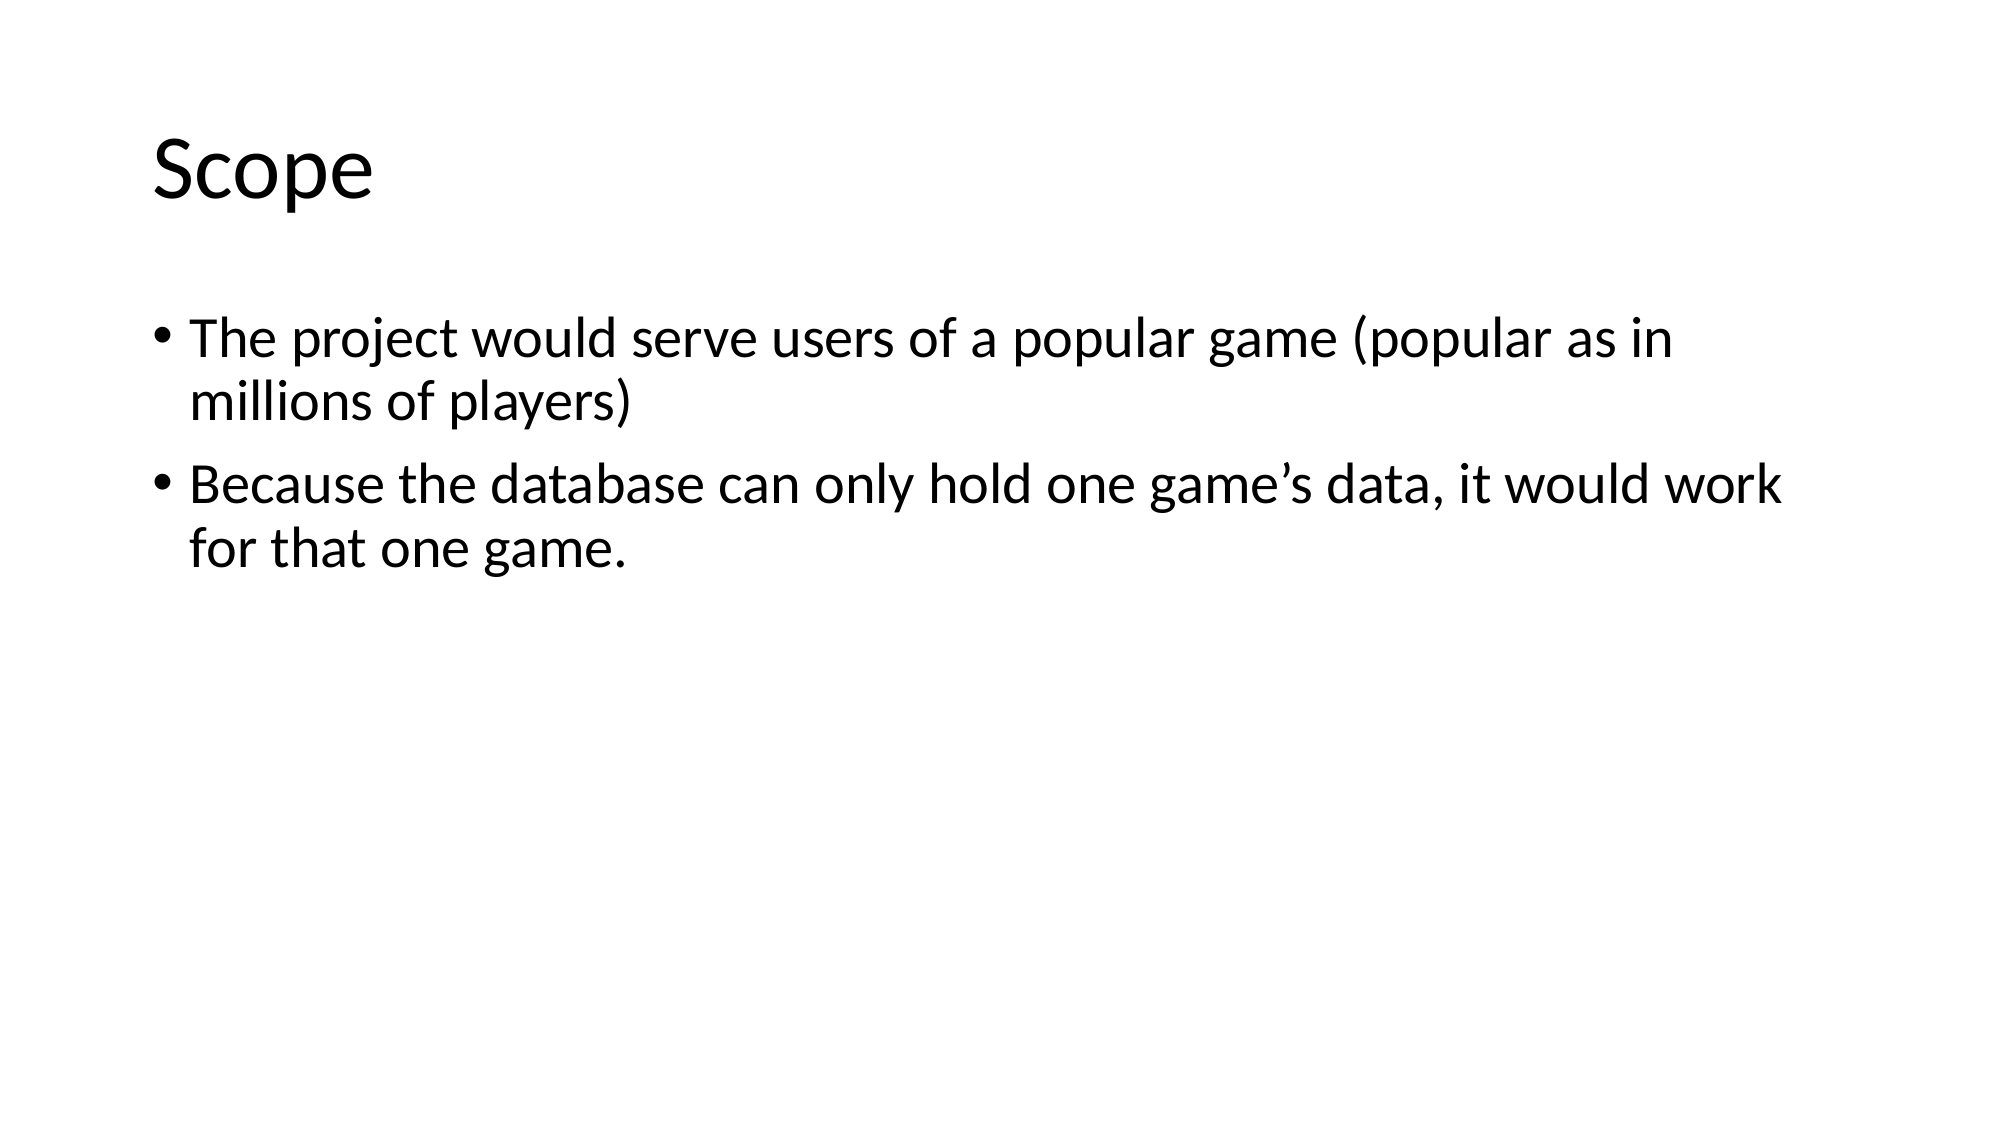

# Scope
The project would serve users of a popular game (popular as in millions of players)
Because the database can only hold one game’s data, it would work for that one game.